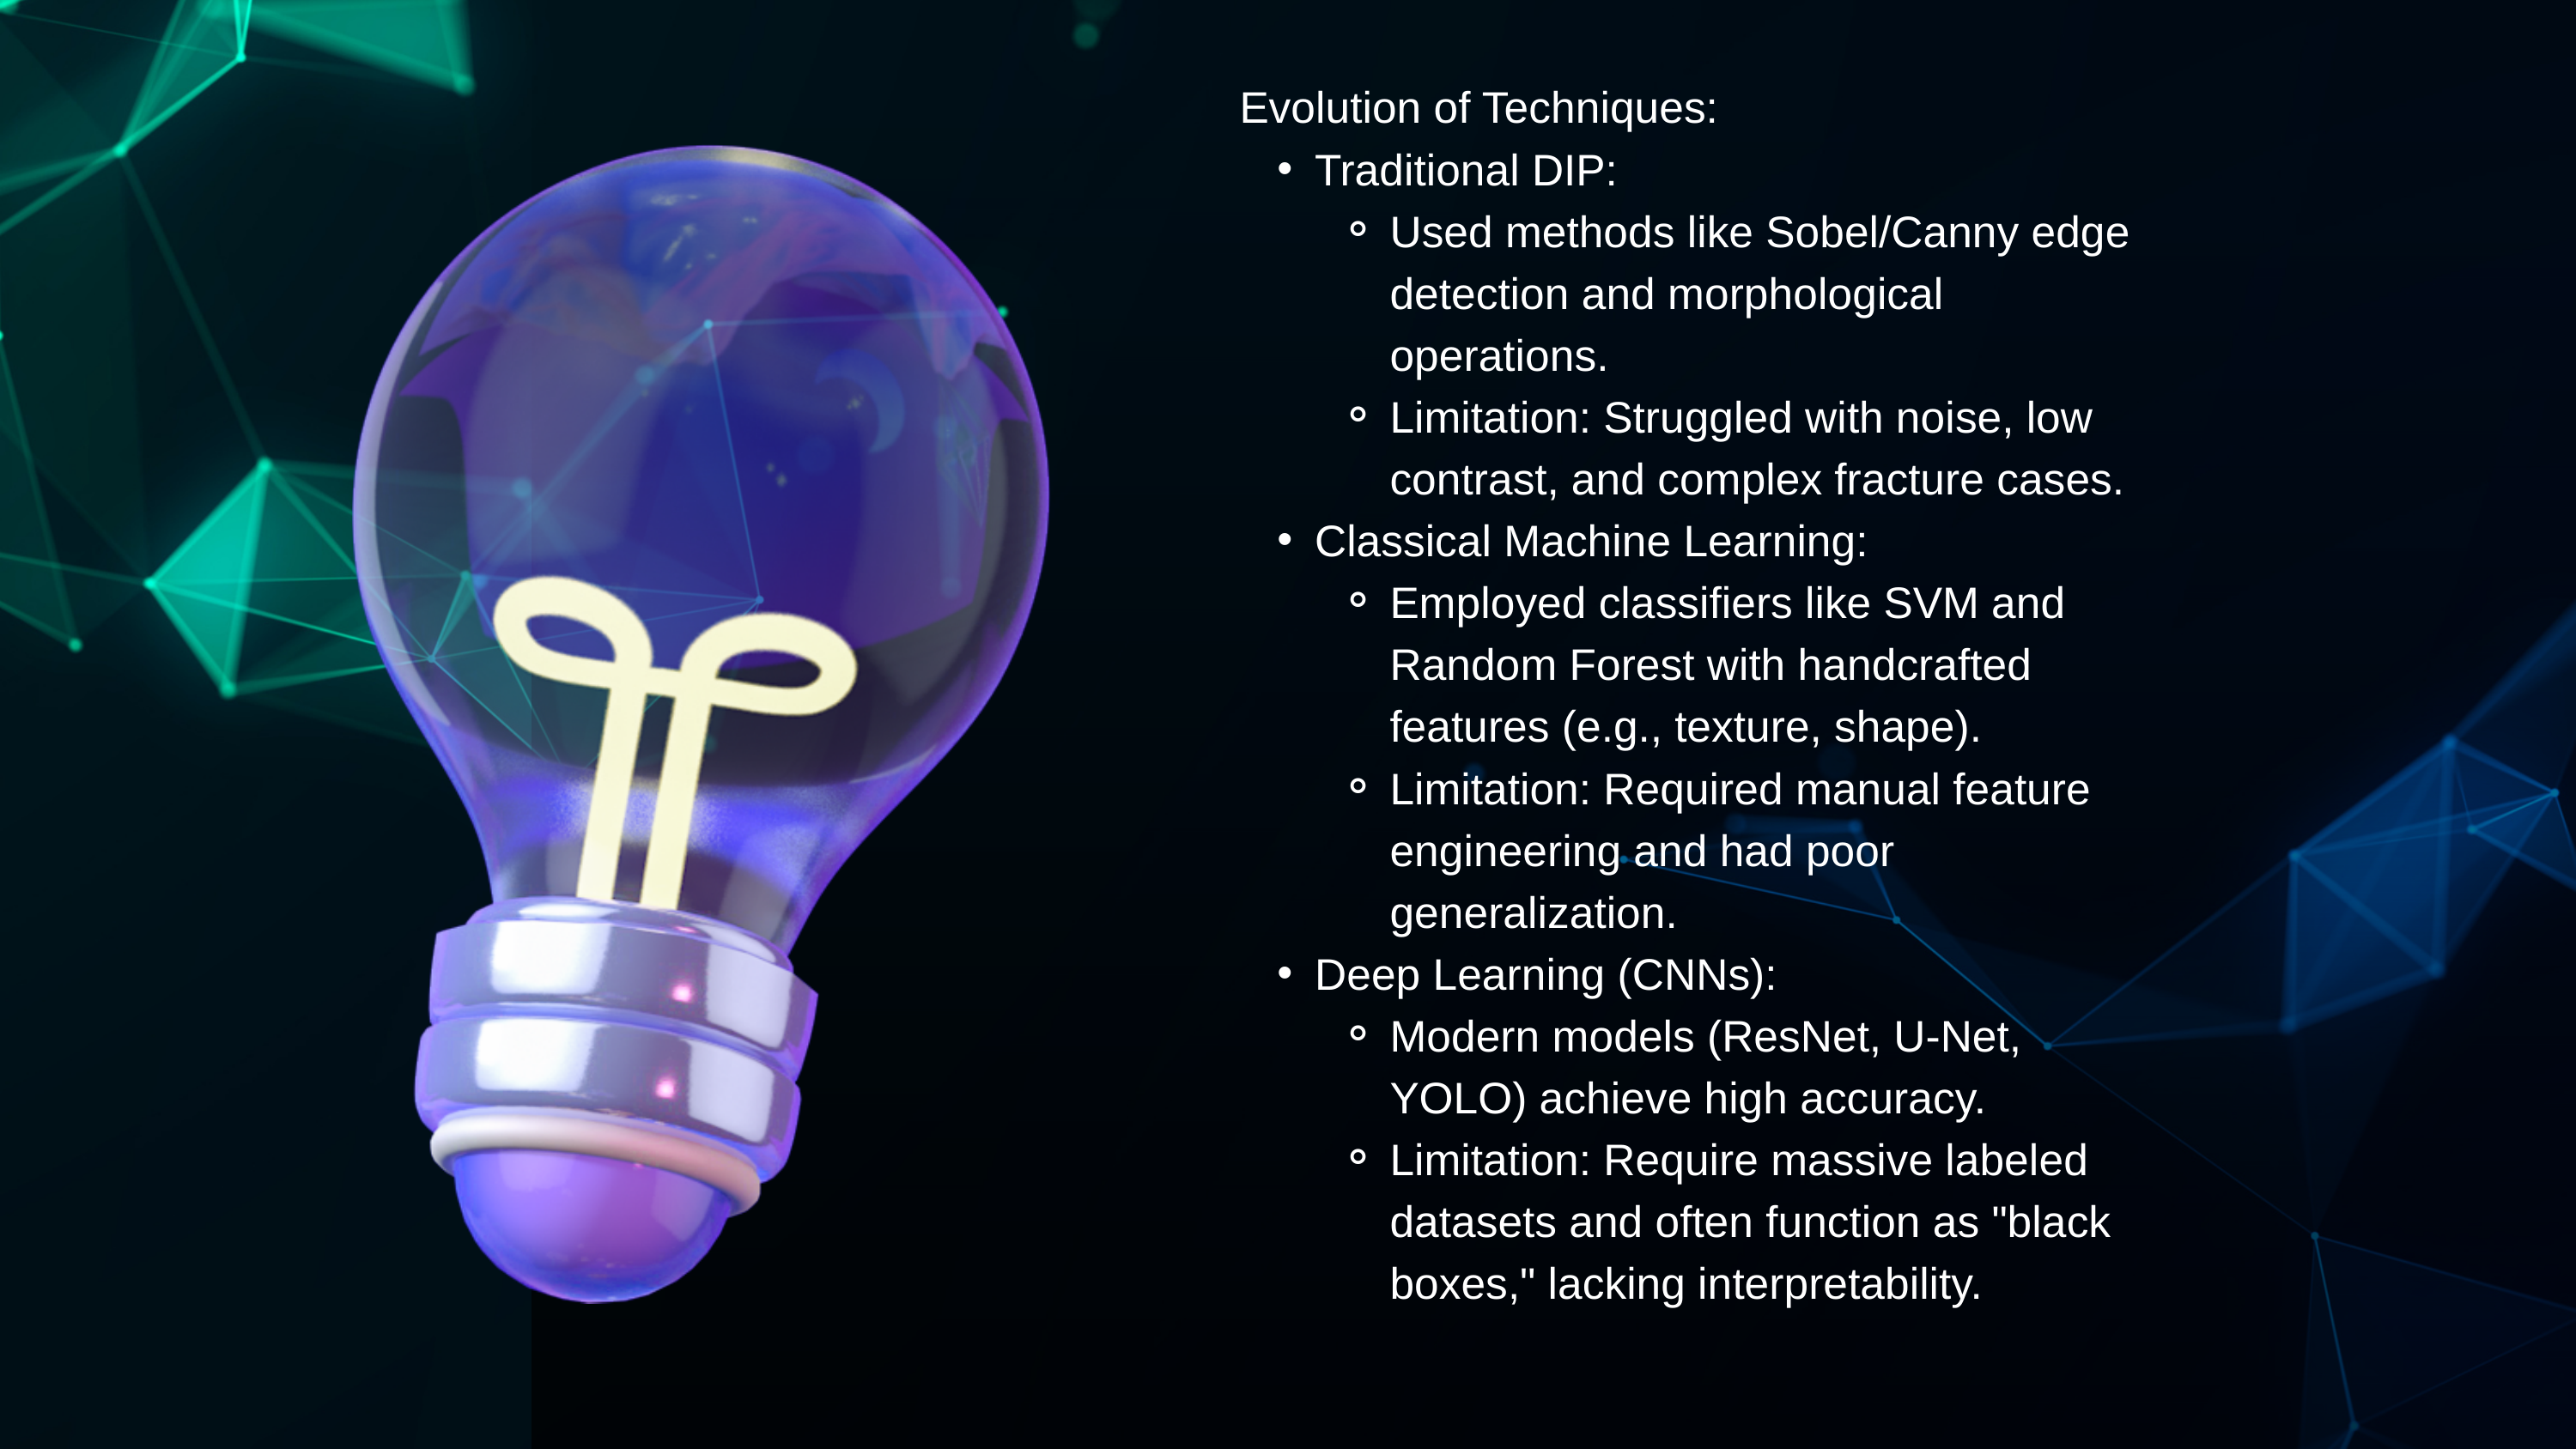

Evolution of Techniques:
Traditional DIP:
Used methods like Sobel/Canny edge detection and morphological operations.
Limitation: Struggled with noise, low contrast, and complex fracture cases.
Classical Machine Learning:
Employed classifiers like SVM and Random Forest with handcrafted features (e.g., texture, shape).
Limitation: Required manual feature engineering and had poor generalization.
Deep Learning (CNNs):
Modern models (ResNet, U-Net, YOLO) achieve high accuracy.
Limitation: Require massive labeled datasets and often function as "black boxes," lacking interpretability.